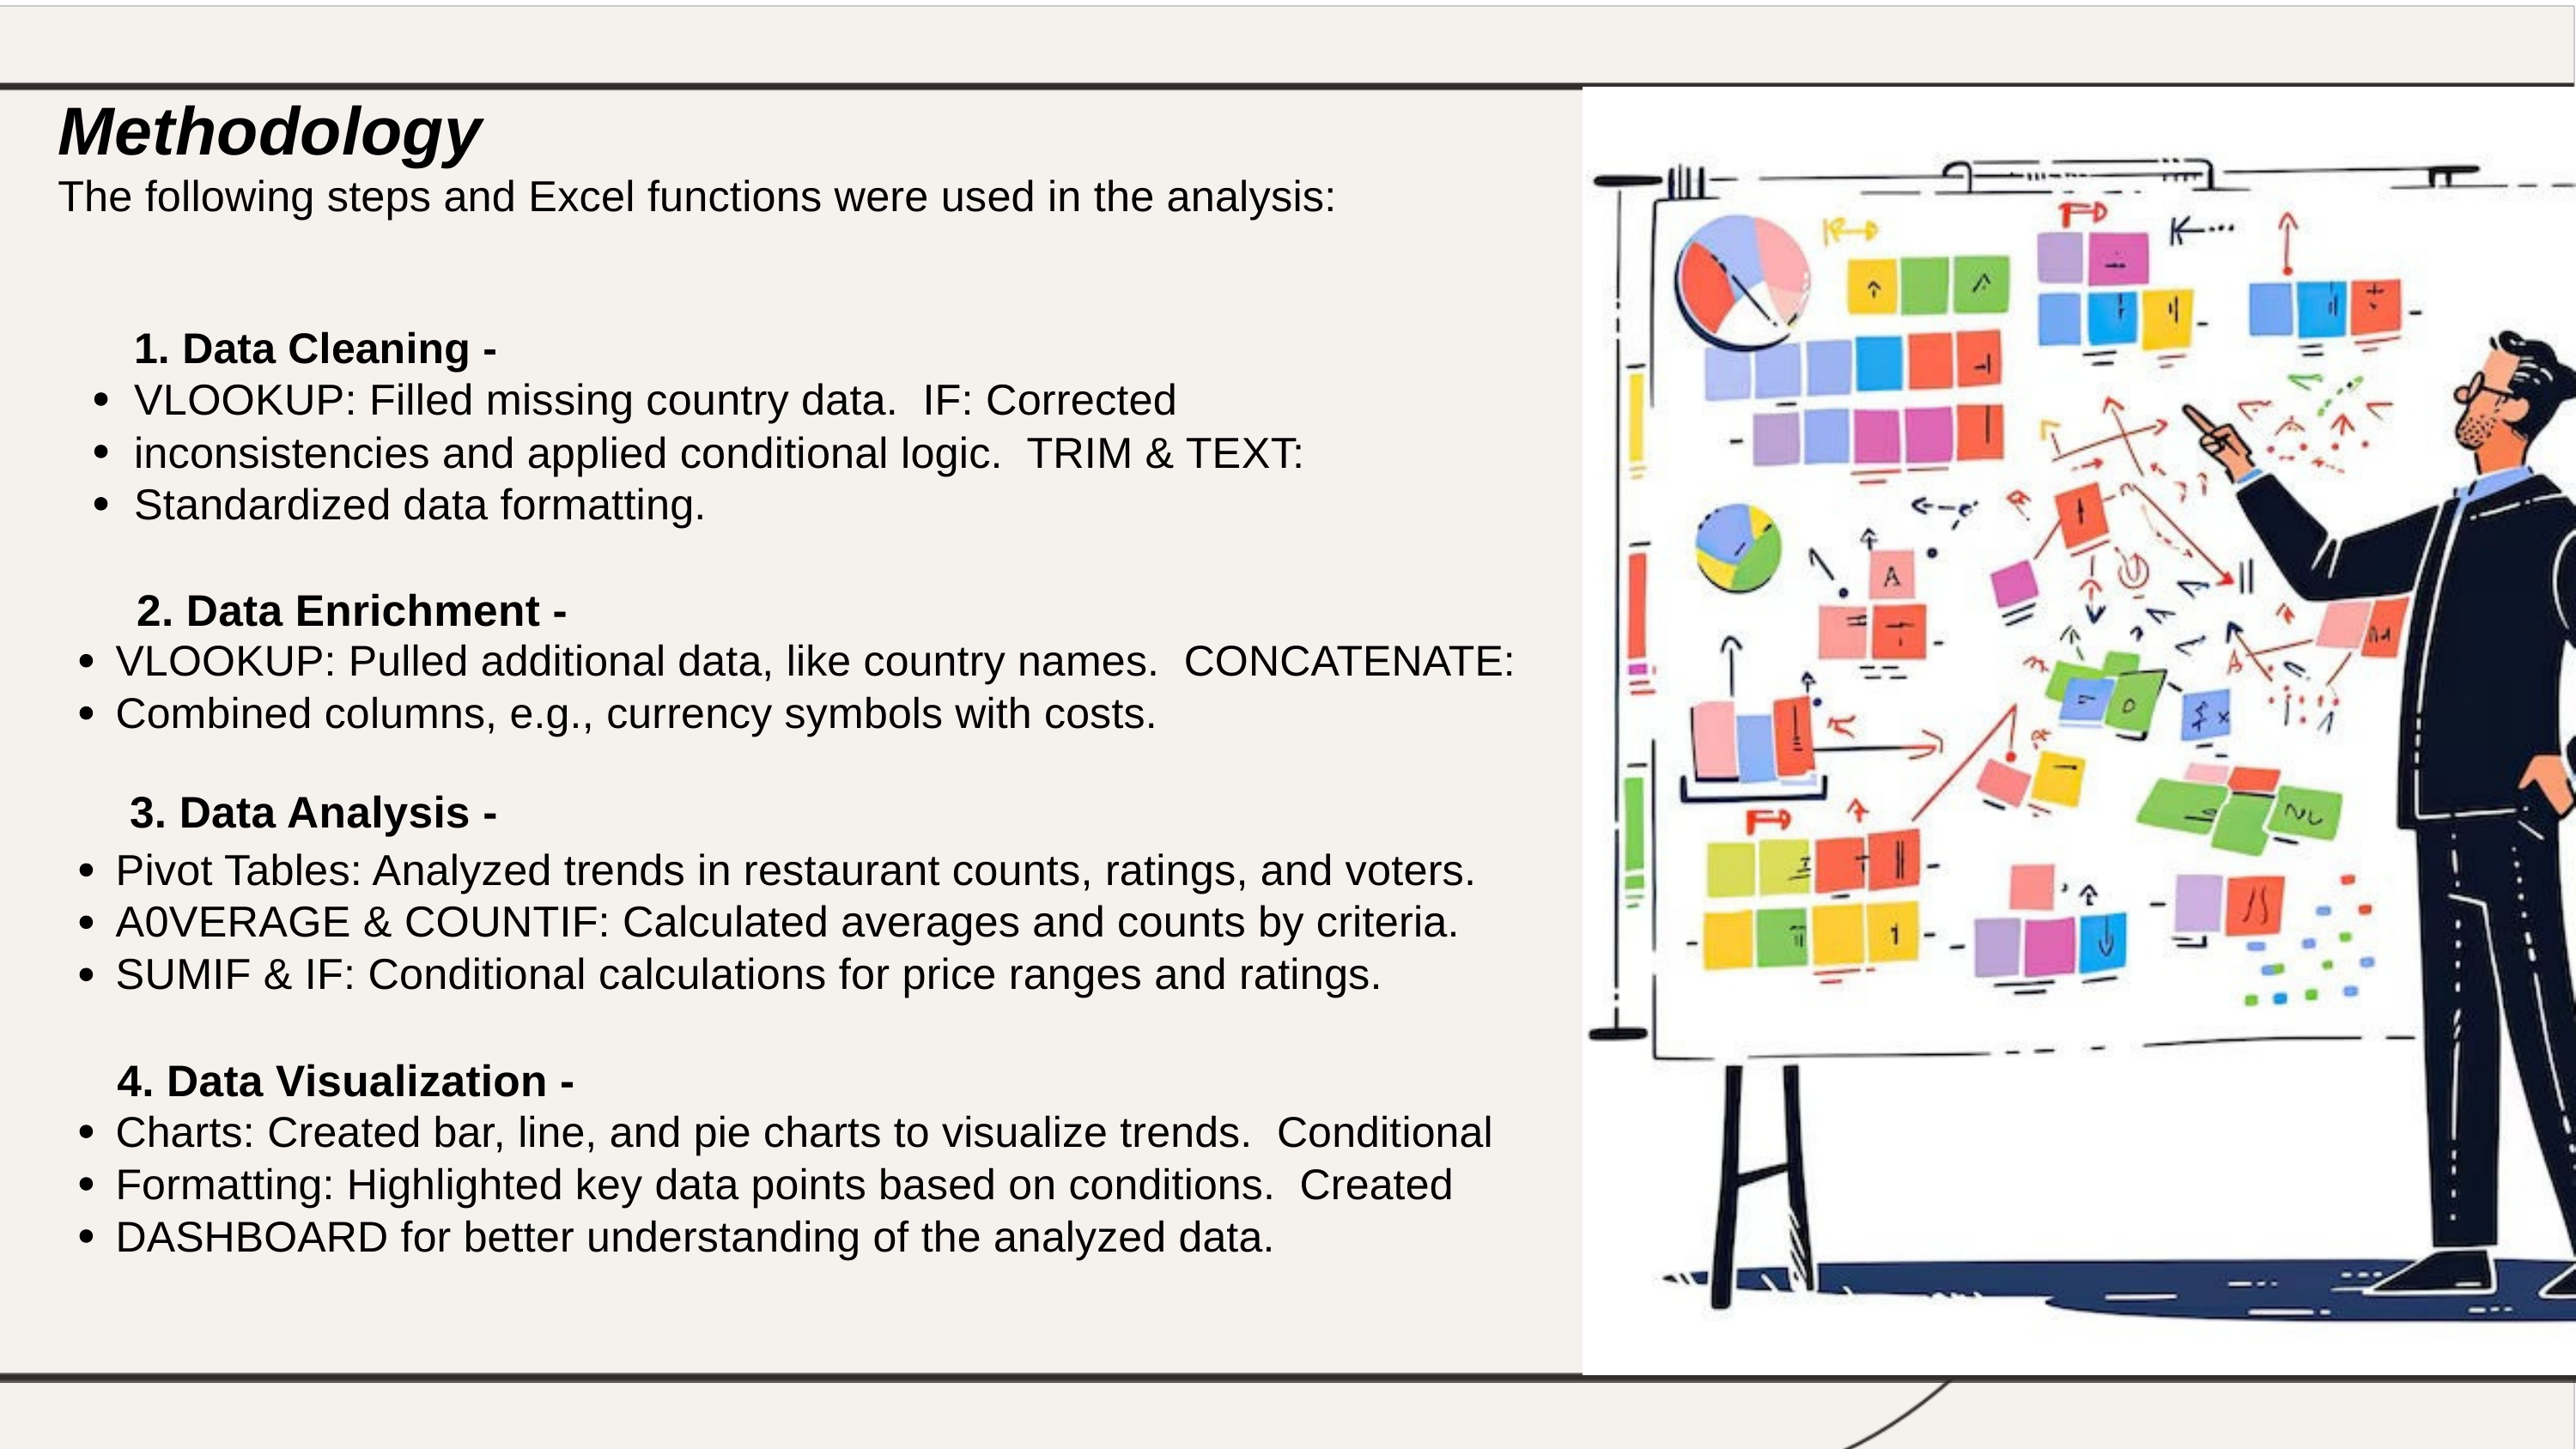

Methodology
The following steps and Excel functions were used in the analysis:

1. Data Cleaning -
VLOOKUP: Filled missing country data.  IF: Corrected inconsistencies and applied conditional logic.  TRIM & TEXT: Standardized data formatting.

      2. Data Enrichment -
VLOOKUP: Pulled additional data, like country names.  CONCATENATE: Combined columns, e.g., currency symbols with costs.

 3. Data Analysis -

Pivot Tables: Analyzed trends in restaurant counts, ratings, and voters.  A0VERAGE & COUNTIF: Calculated averages and counts by criteria.  SUMIF & IF: Conditional calculations for price ranges and ratings.

4. Data Visualization -
Charts: Created bar, line, and pie charts to visualize trends.  Conditional Formatting: Highlighted key data points based on conditions.  Created DASHBOARD for better understanding of the analyzed data.